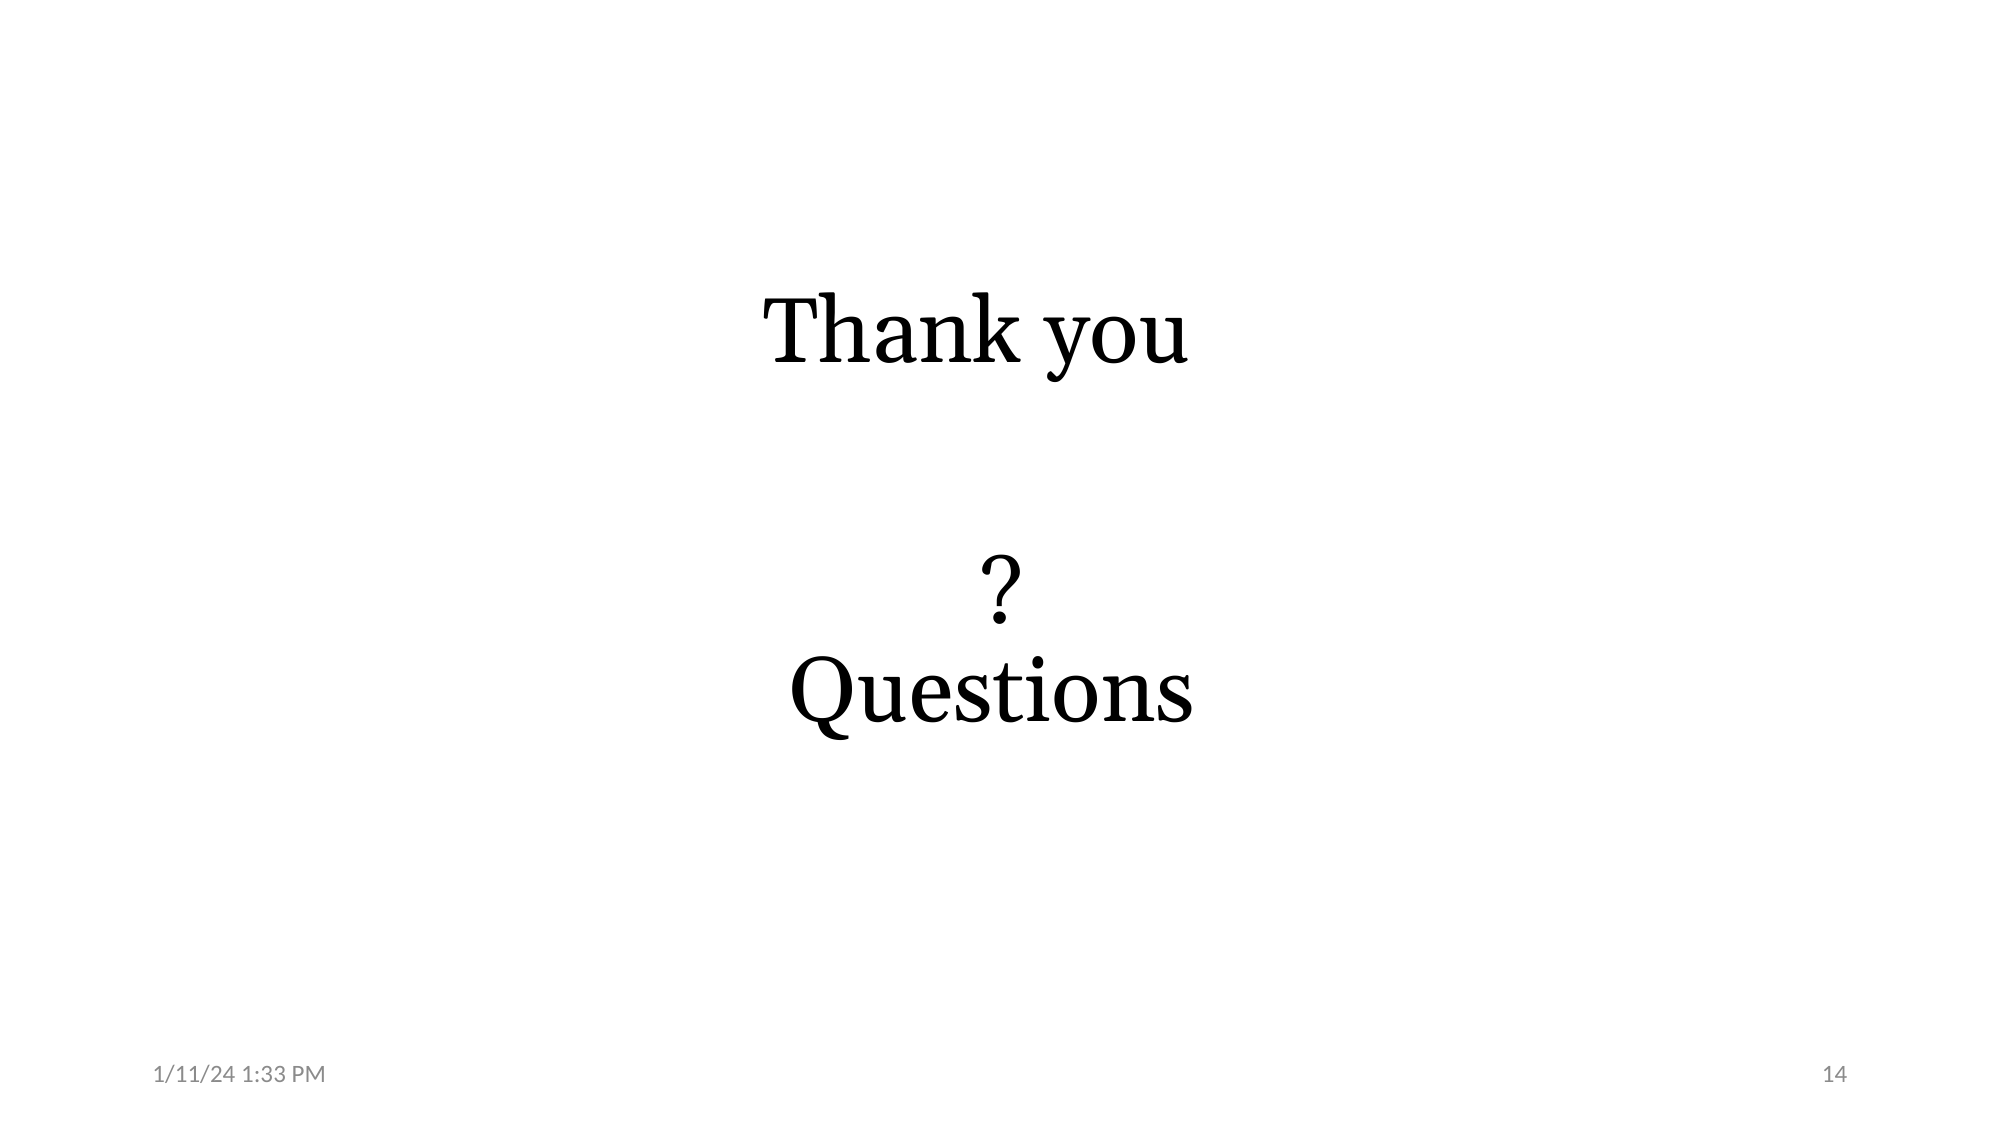

Thank you
?
Questions
1/11/24 1:33 PM
14